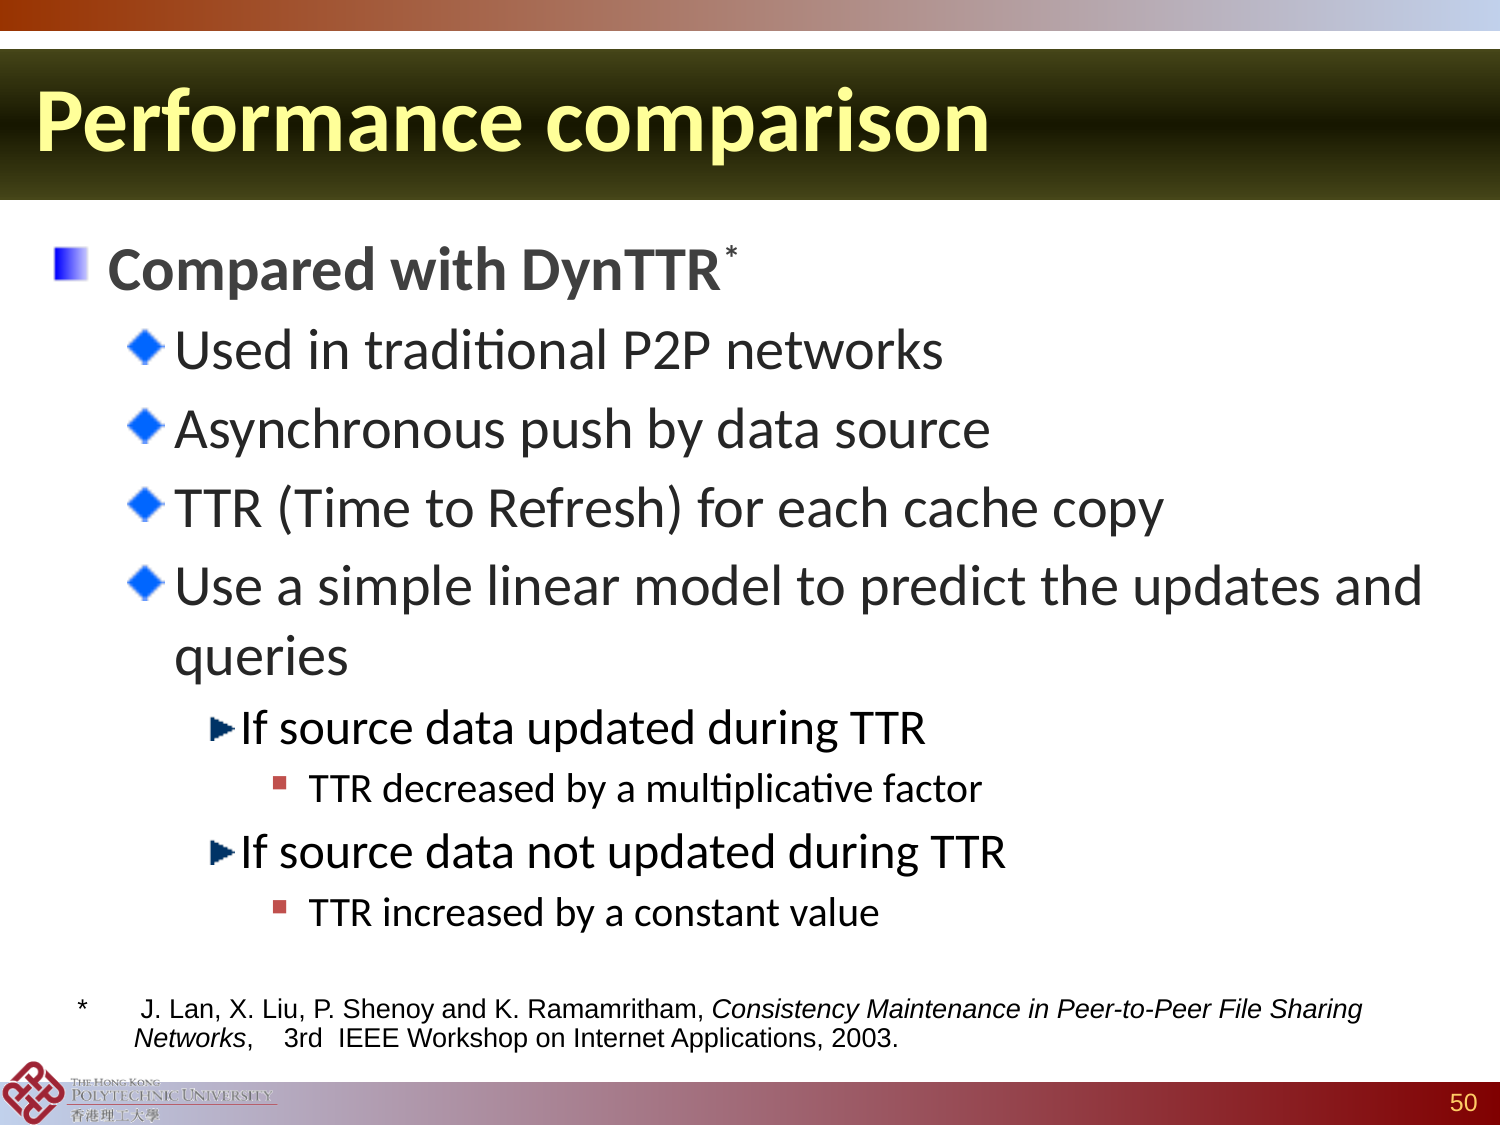

Performance comparison
Compared with DynTTR*
Used in traditional P2P networks
Asynchronous push by data source
TTR (Time to Refresh) for each cache copy
Use a simple linear model to predict the updates and queries
If source data updated during TTR
TTR decreased by a multiplicative factor
If source data not updated during TTR
TTR increased by a constant value
*       J. Lan, X. Liu, P. Shenoy and K. Ramamritham, Consistency Maintenance in Peer-to-Peer File Sharing Networks,    3rd  IEEE Workshop on Internet Applications, 2003.